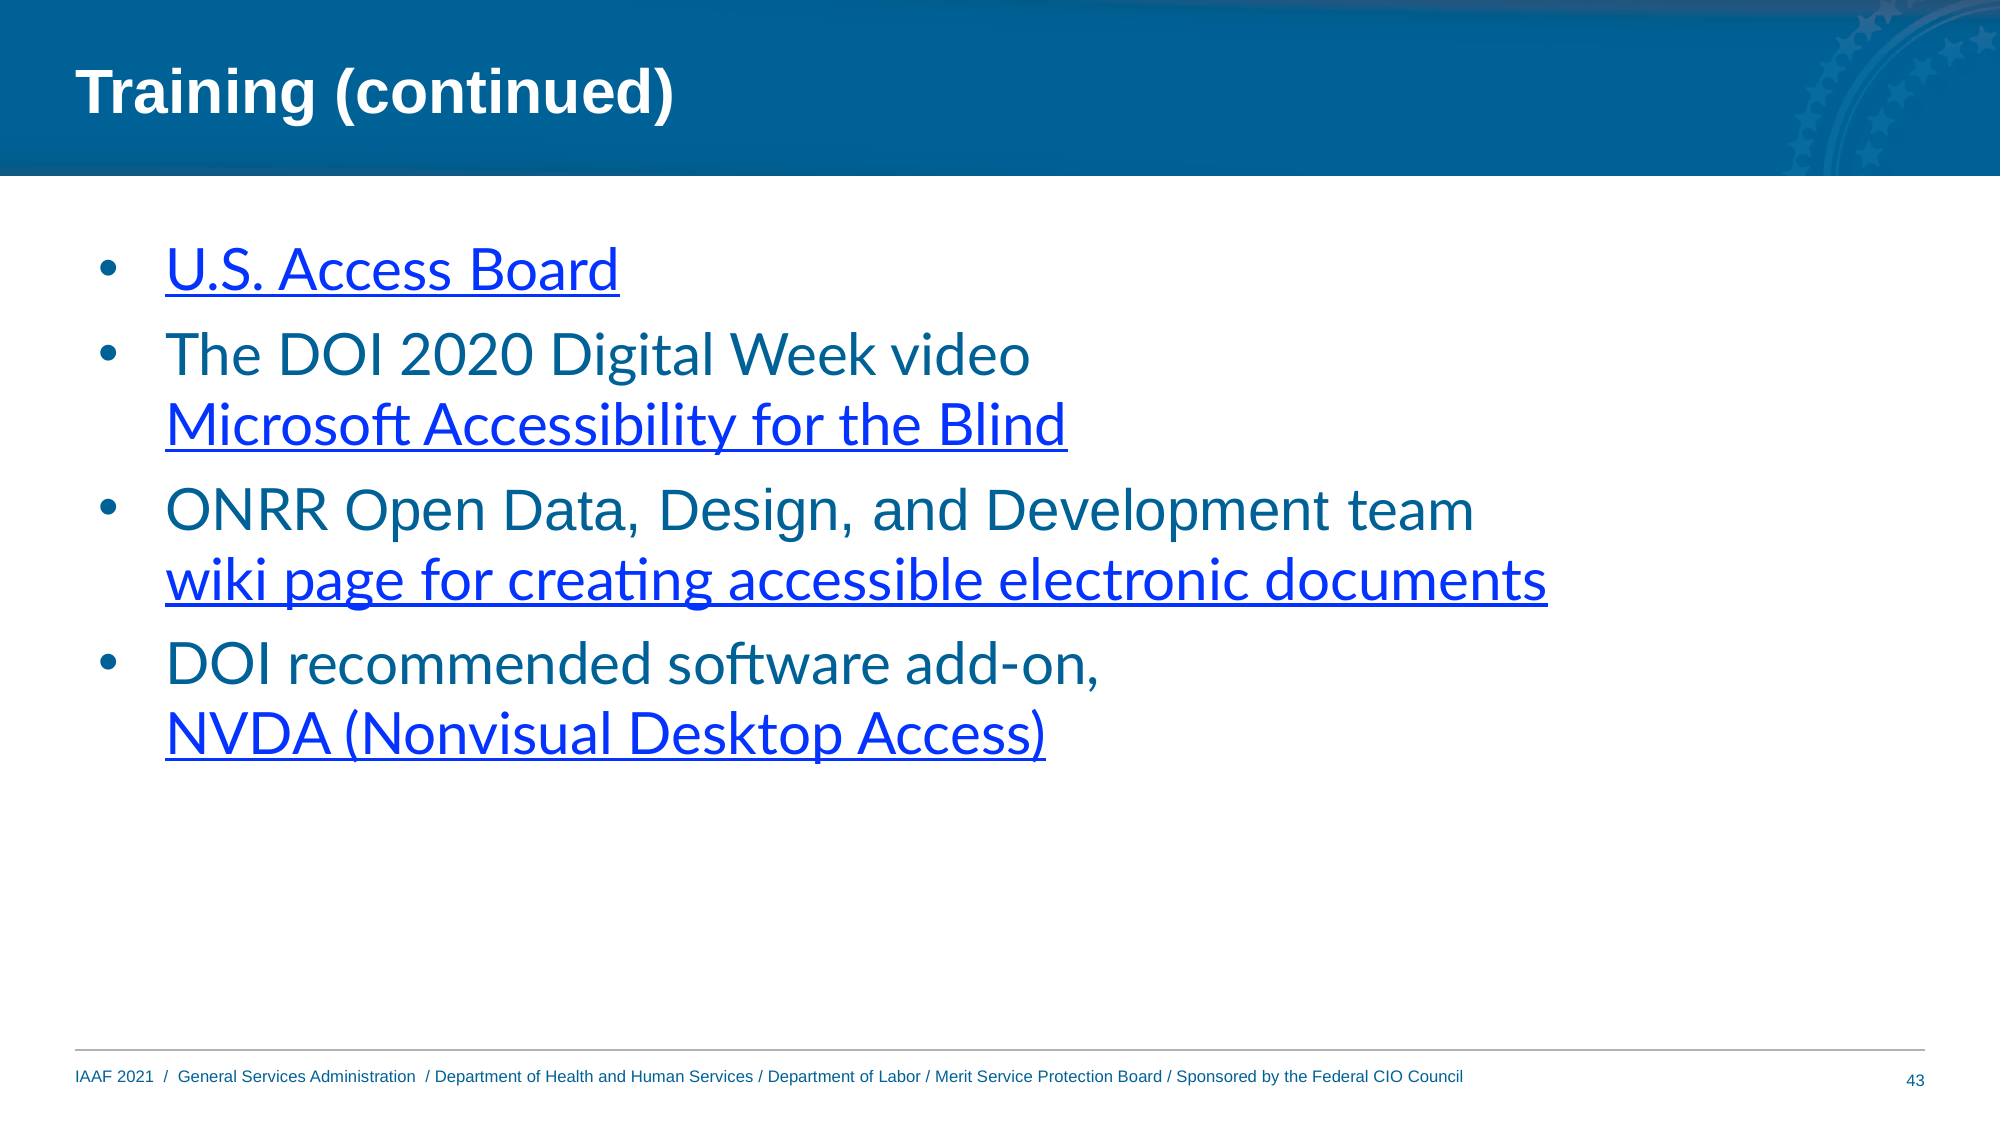

# Training (continued)
U.S. Access Board
The DOI 2020 Digital Week video Microsoft Accessibility for the Blind
ONRR Open Data, Design, and Development team wiki page for creating accessible electronic documents
DOI recommended software add-on, NVDA (Nonvisual Desktop Access)

43